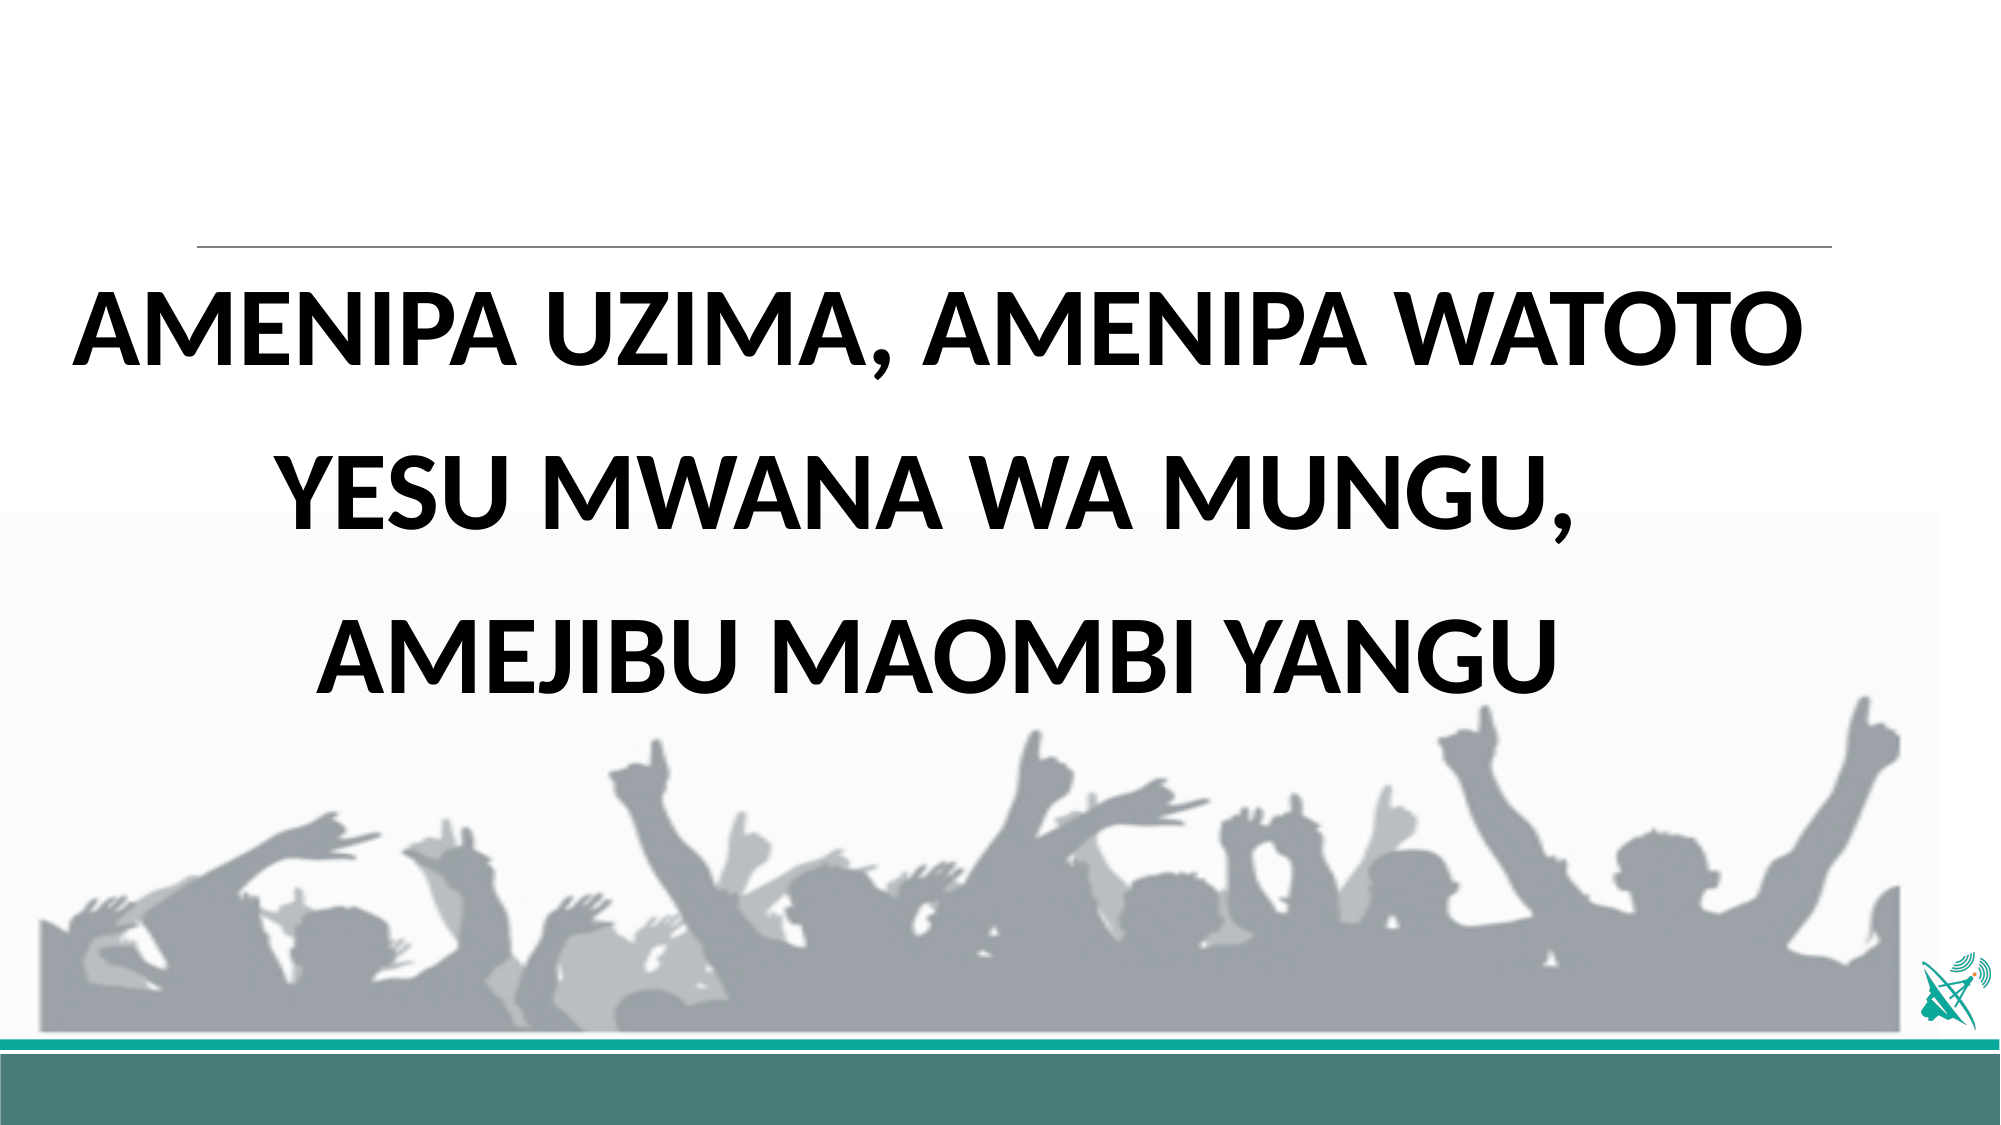

AMENIPA UZIMA, AMENIPA WATOTO
YESU MWANA WA MUNGU,
AMEJIBU MAOMBI YANGU